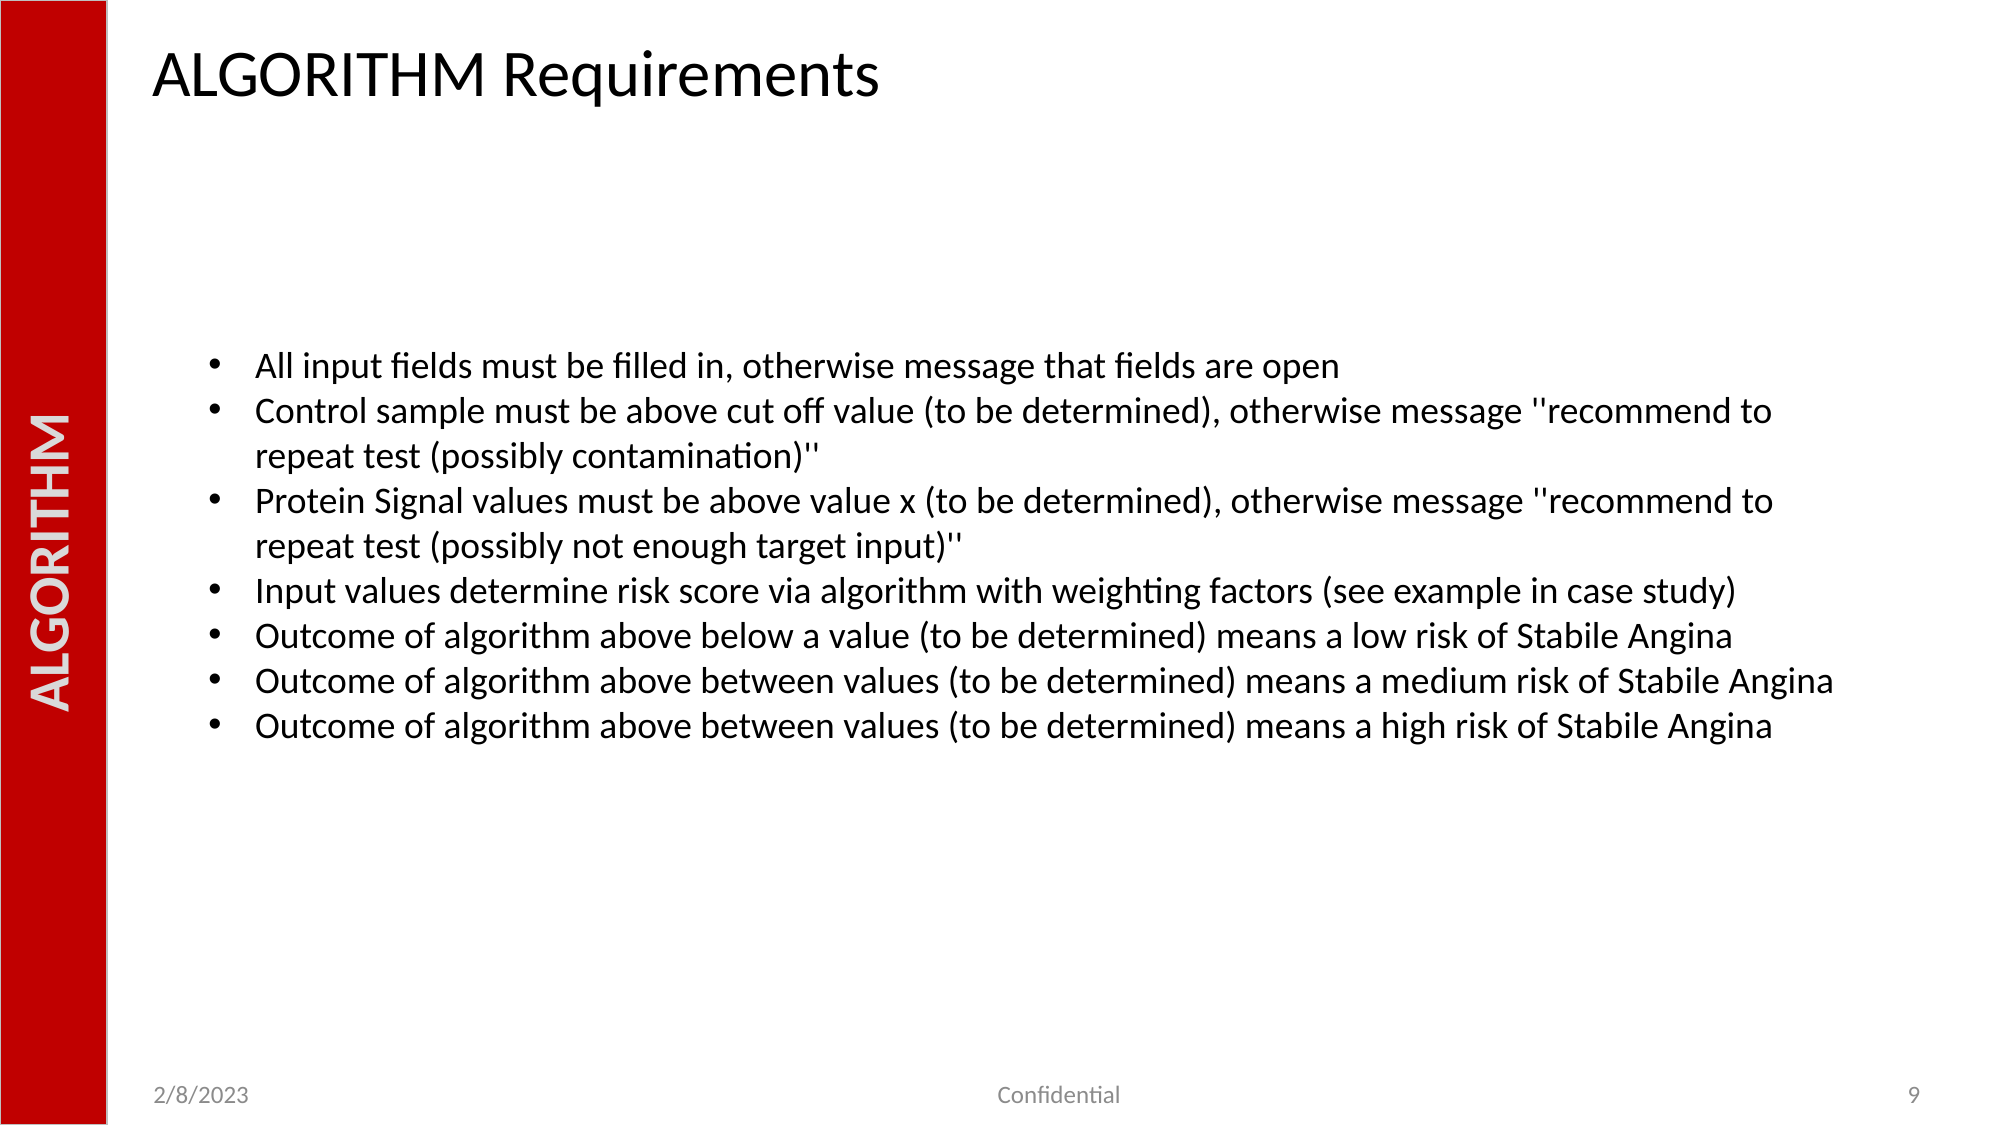

ALGORITHM
# ALGORITHM Requirements
All input fields must be filled in, otherwise message that fields are open
Control sample must be above cut off value (to be determined), otherwise message ''recommend to repeat test (possibly contamination)''
Protein Signal values must be above value x (to be determined), otherwise message ''recommend to repeat test (possibly not enough target input)''
Input values determine risk score via algorithm with weighting factors (see example in case study)
Outcome of algorithm above below a value (to be determined) means a low risk of Stabile Angina
Outcome of algorithm above between values (to be determined) means a medium risk of Stabile Angina
Outcome of algorithm above between values (to be determined) means a high risk of Stabile Angina

2/8/2023
Confidential
9